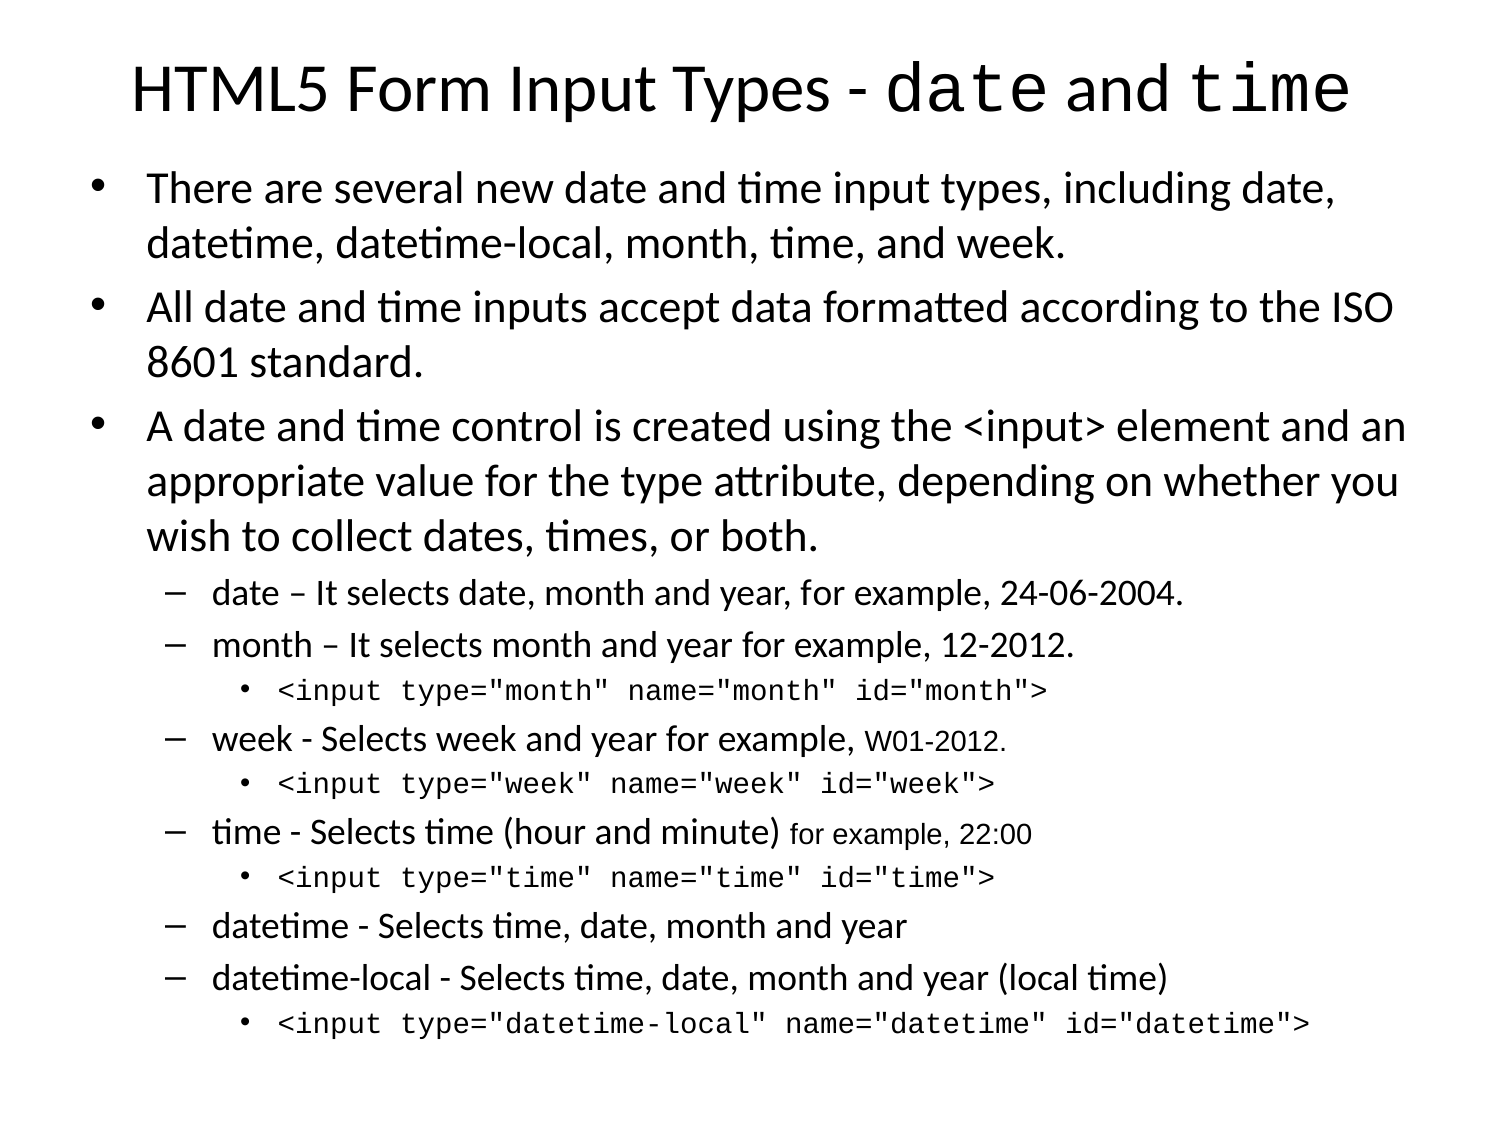

# HTML5 Form Input Types - date and time
There are several new date and time input types, including date, datetime, datetime-local, month, time, and week.
All date and time inputs accept data formatted according to the ISO 8601 standard.
A date and time control is created using the <input> element and an appropriate value for the type attribute, depending on whether you wish to collect dates, times, or both.
date – It selects date, month and year, for example, 24-06-2004.
month – It selects month and year for example, 12-2012.
<input type="month" name="month" id="month">
week - Selects week and year for example, W01-2012.
<input type="week" name="week" id="week">
time - Selects time (hour and minute)‏ for example, 22:00
<input type="time" name="time" id="time">
datetime - Selects time, date, month and year
datetime-local - Selects time, date, month and year (local time)‏
<input type="datetime-local" name="datetime" id="datetime">